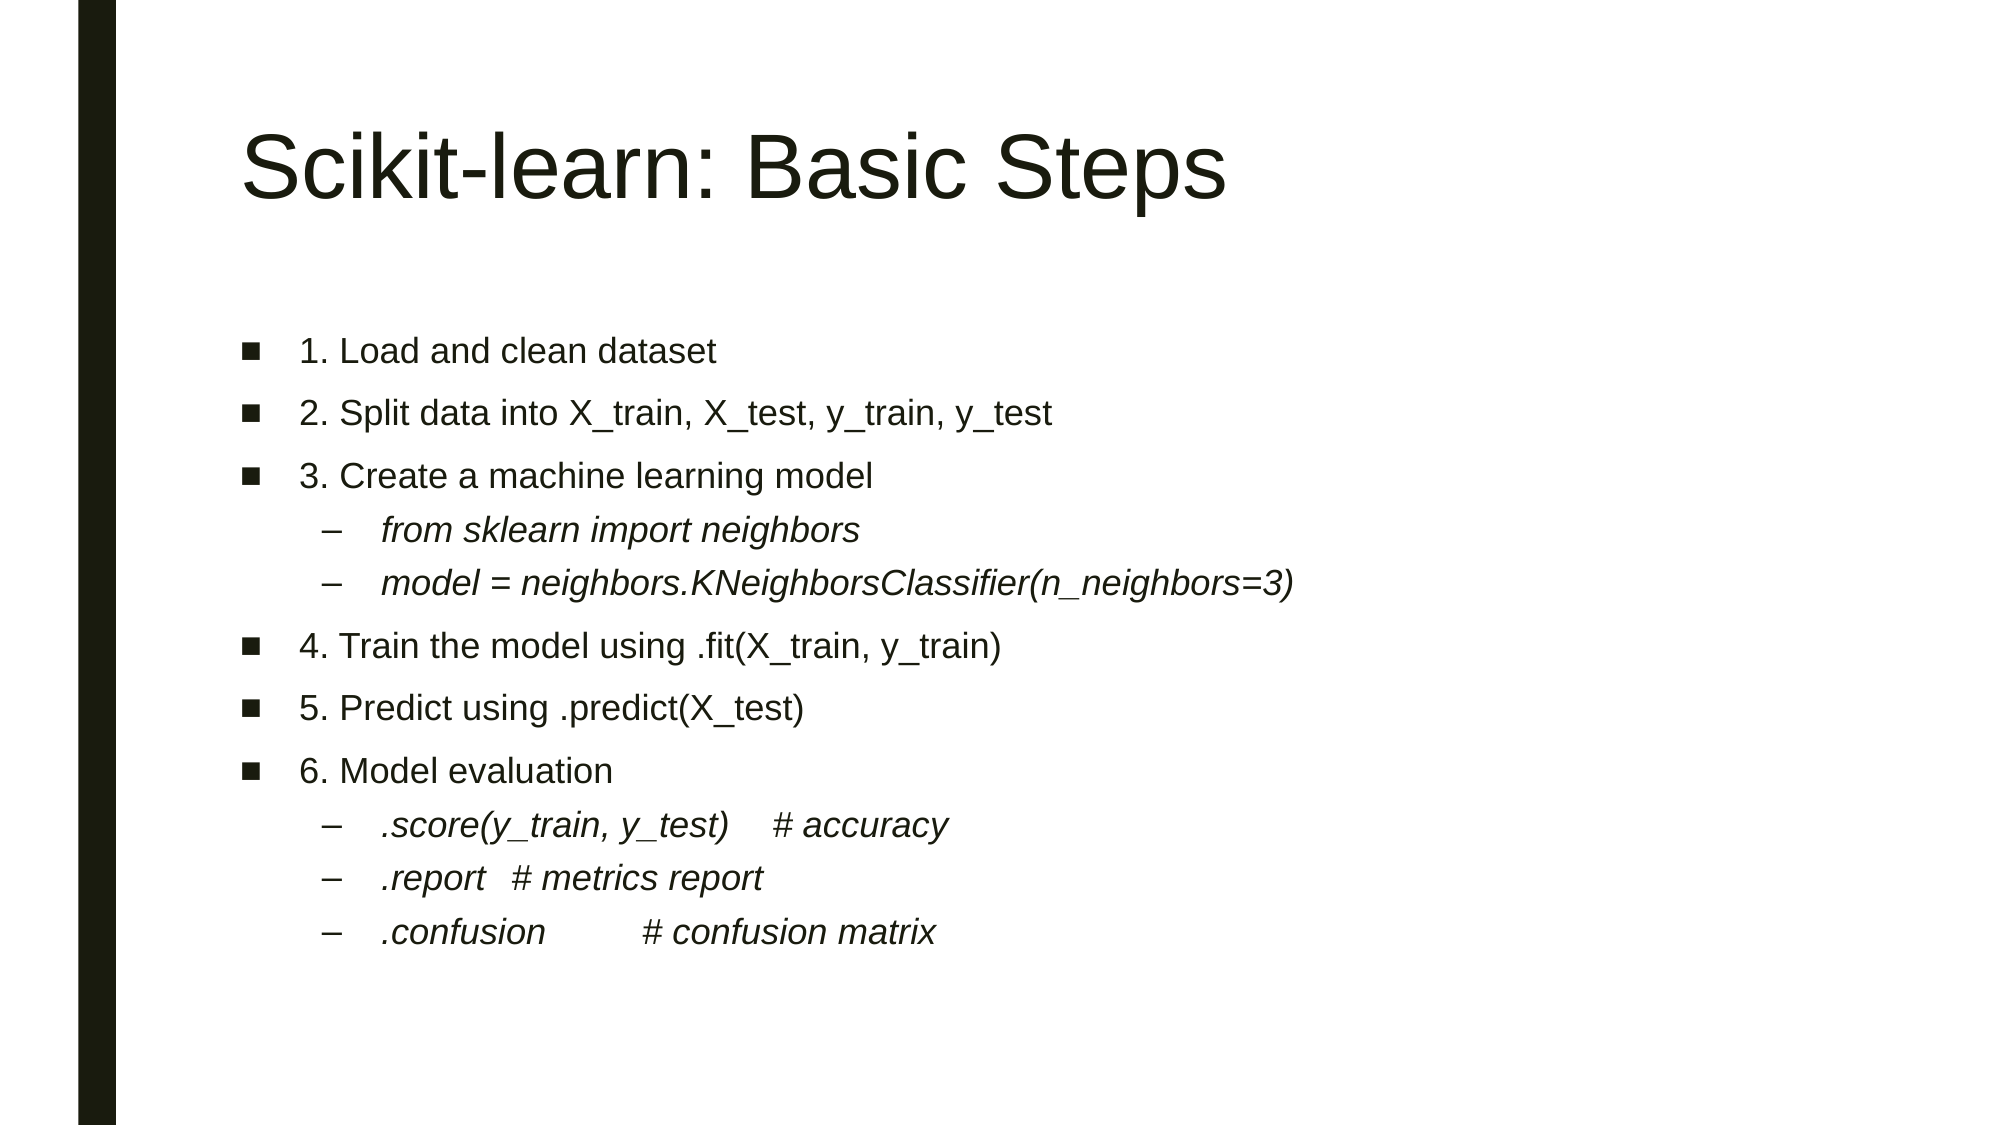

# Scikit-learn: Basic Steps
1. Load and clean dataset
2. Split data into X_train, X_test, y_train, y_test
3. Create a machine learning model
from sklearn import neighbors
model = neighbors.KNeighborsClassifier(n_neighbors=3)
4. Train the model using .fit(X_train, y_train)
5. Predict using .predict(X_test)
6. Model evaluation
.score(y_train, y_test)  	# accuracy
.report  			# metrics report
.confusion 		# confusion matrix